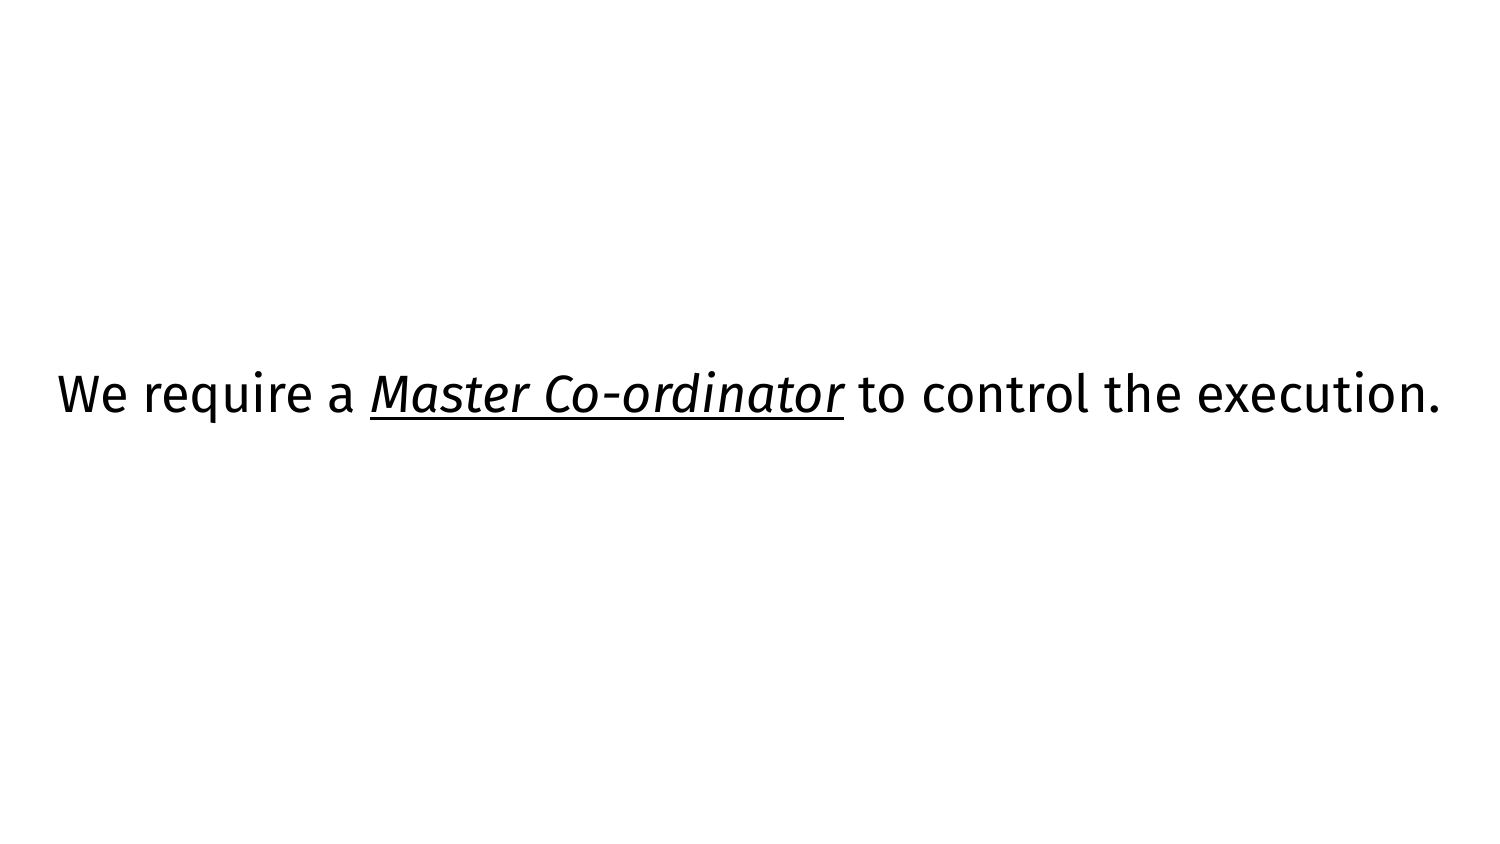

# We require a Master Co-ordinator to control the execution.